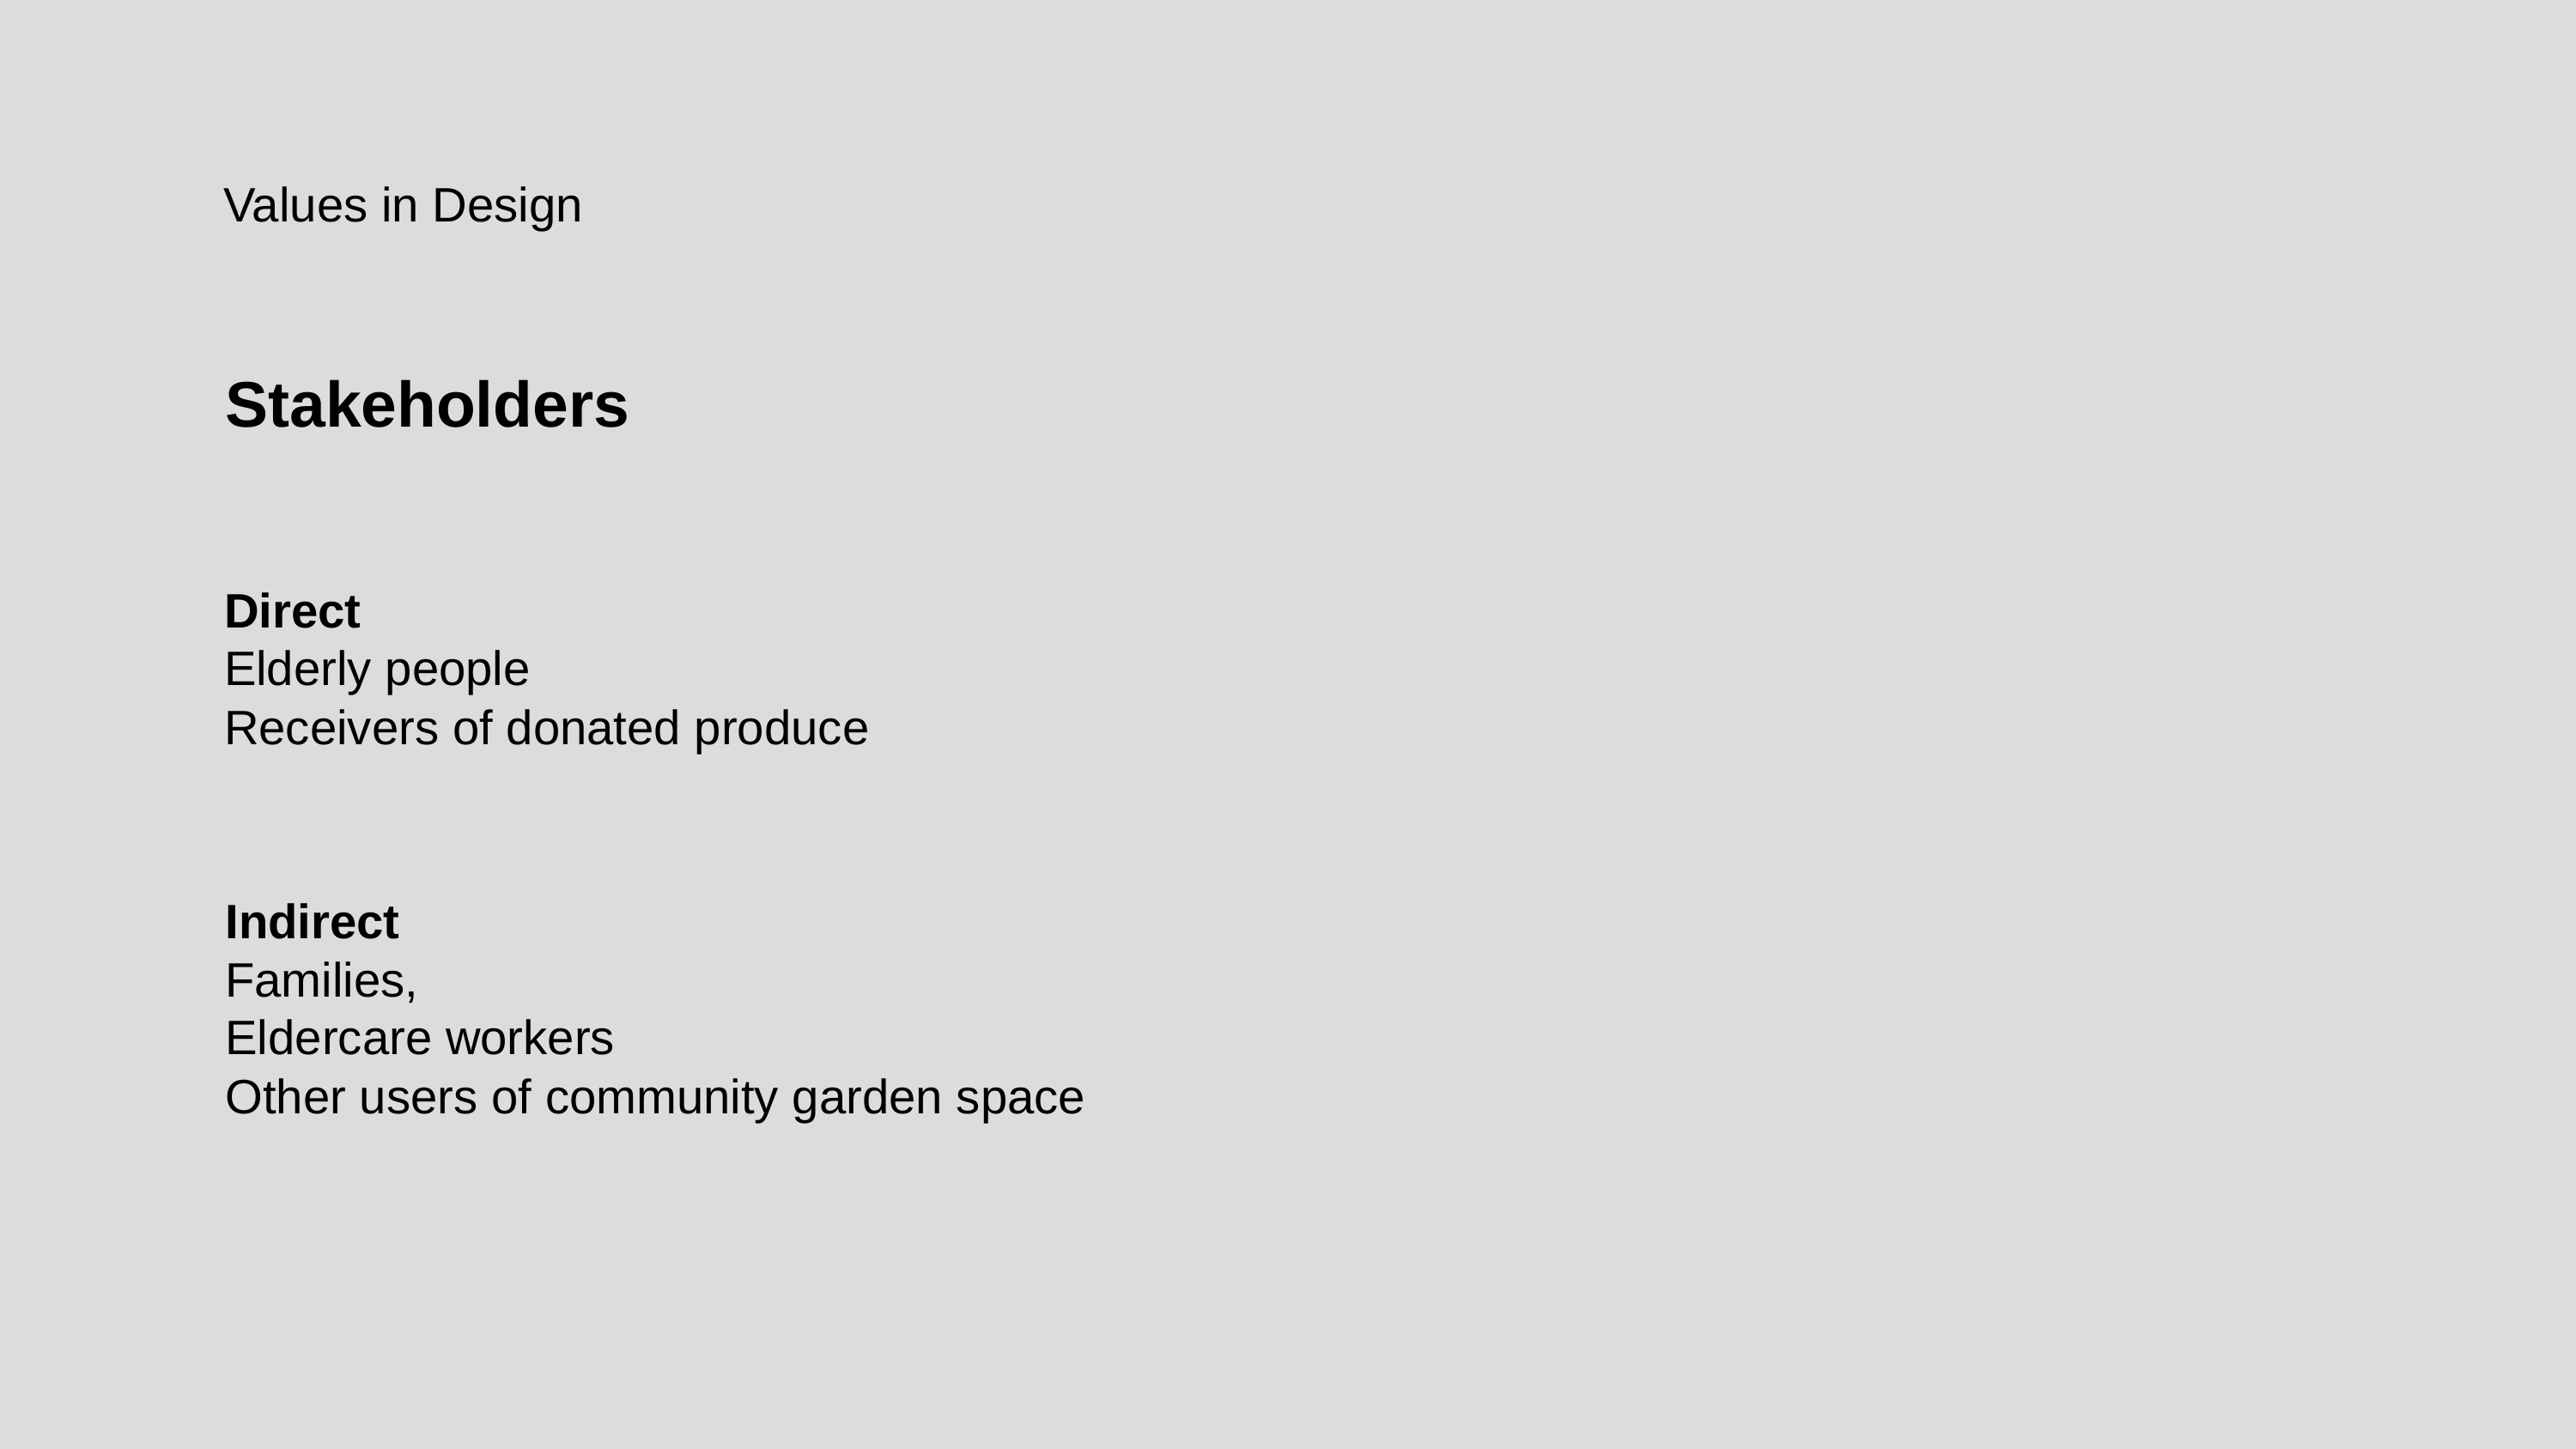

Values in Design
Stakeholders
Direct
Elderly people
Receivers of donated produce
Indirect
Families,
Eldercare workers
Other users of community garden space